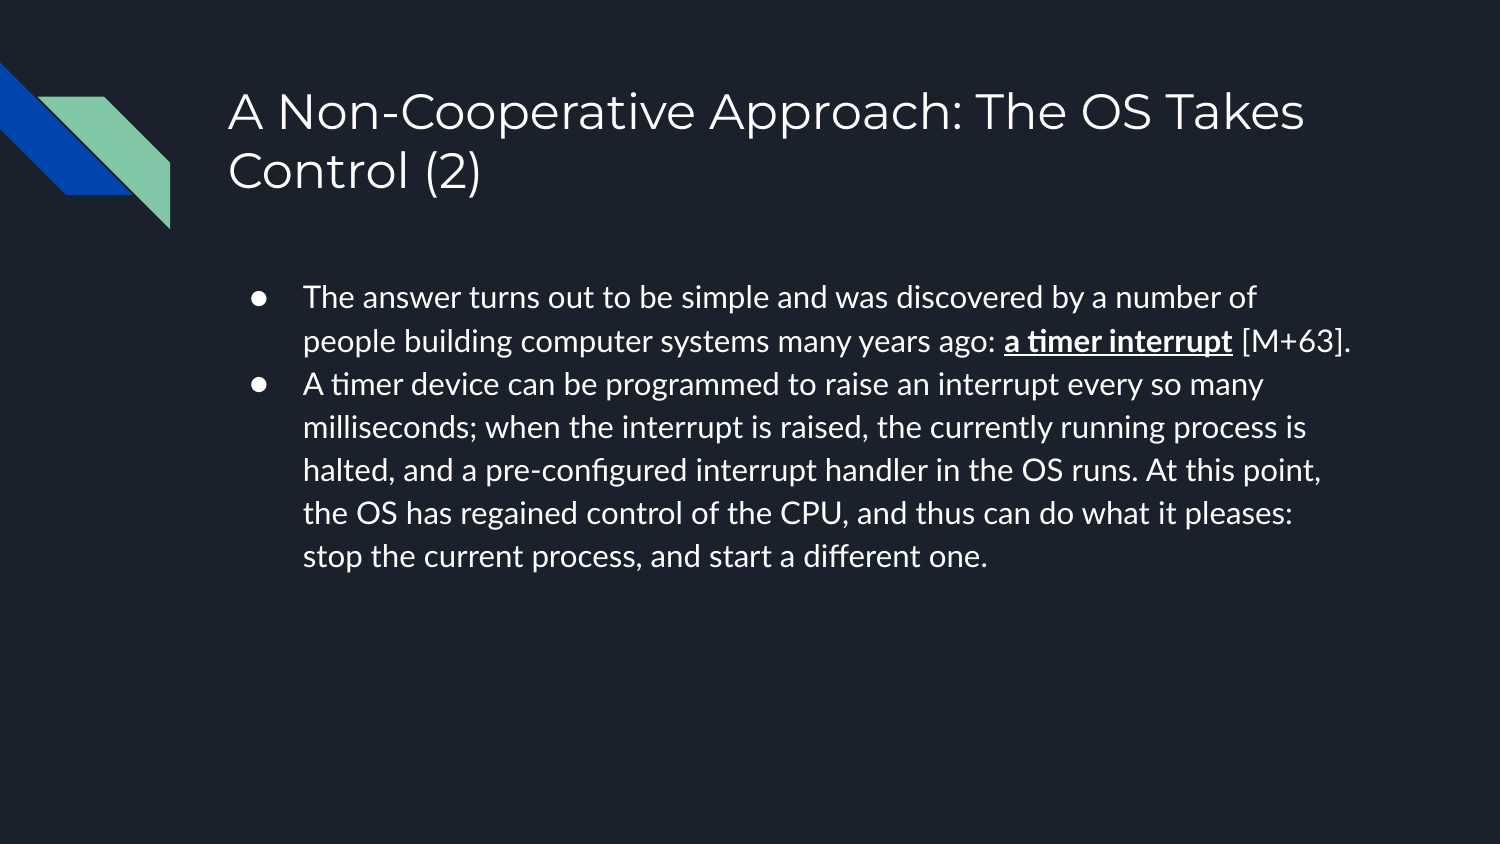

# A Non-Cooperative Approach: The OS Takes Control (2)
The answer turns out to be simple and was discovered by a number of people building computer systems many years ago: a timer interrupt [M+63].
A timer device can be programmed to raise an interrupt every so many milliseconds; when the interrupt is raised, the currently running process is halted, and a pre-configured interrupt handler in the OS runs. At this point, the OS has regained control of the CPU, and thus can do what it pleases: stop the current process, and start a different one.